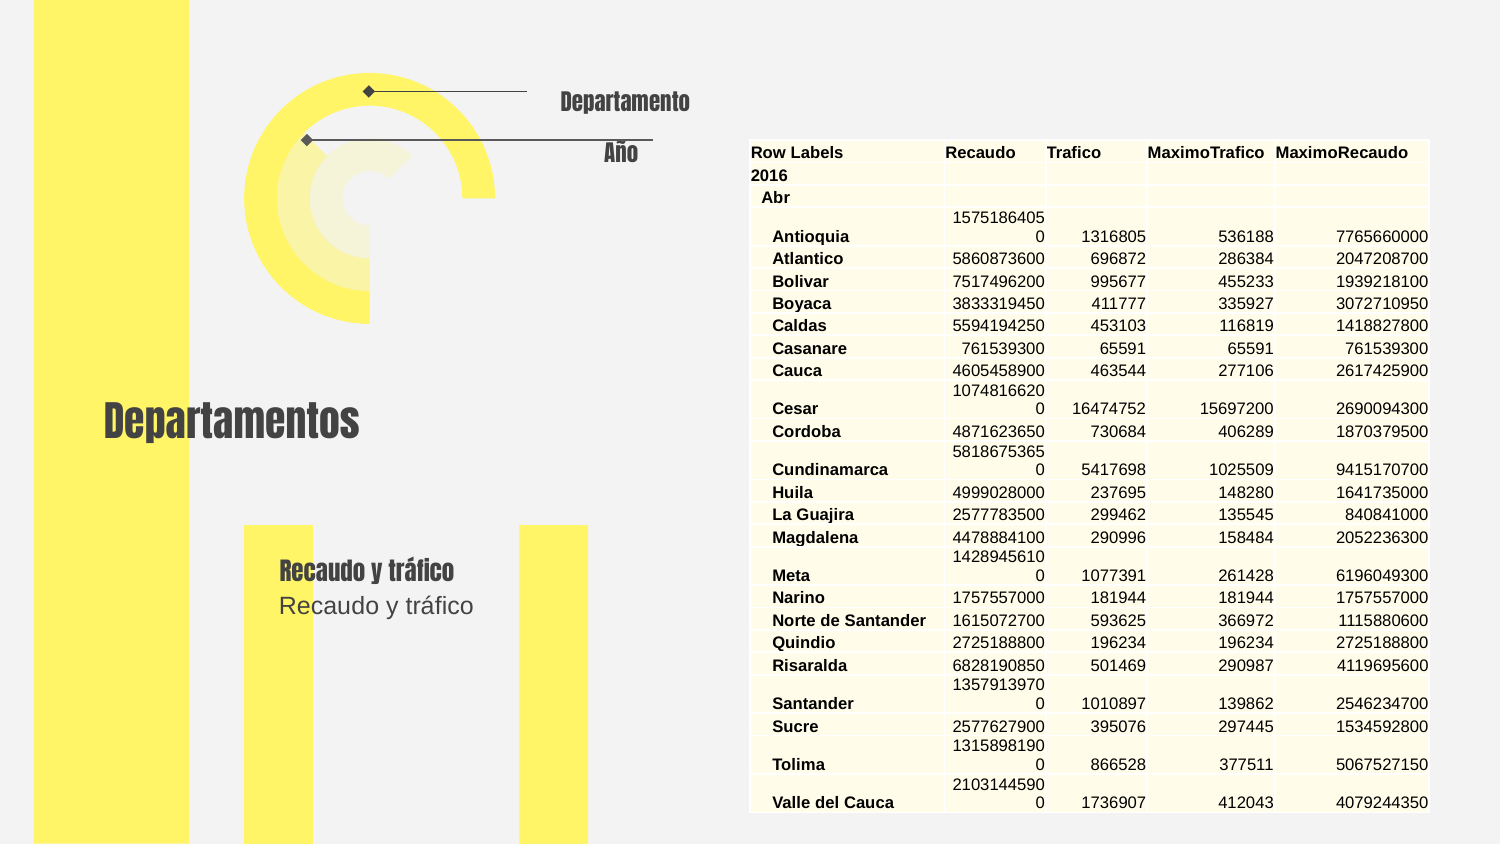

Departamento

Año

| Row Labels | Recaudo | Trafico | MaximoTrafico | MaximoRecaudo |
| --- | --- | --- | --- | --- |
| 2016 |  |  |  |  |
| Abr |  |  |  |  |
| Antioquia | 15751864050 | 1316805 | 536188 | 7765660000 |
| Atlantico | 5860873600 | 696872 | 286384 | 2047208700 |
| Bolivar | 7517496200 | 995677 | 455233 | 1939218100 |
| Boyaca | 3833319450 | 411777 | 335927 | 3072710950 |
| Caldas | 5594194250 | 453103 | 116819 | 1418827800 |
| Casanare | 761539300 | 65591 | 65591 | 761539300 |
| Cauca | 4605458900 | 463544 | 277106 | 2617425900 |
| Cesar | 10748166200 | 16474752 | 15697200 | 2690094300 |
| Cordoba | 4871623650 | 730684 | 406289 | 1870379500 |
| Cundinamarca | 58186753650 | 5417698 | 1025509 | 9415170700 |
| Huila | 4999028000 | 237695 | 148280 | 1641735000 |
| La Guajira | 2577783500 | 299462 | 135545 | 840841000 |
| Magdalena | 4478884100 | 290996 | 158484 | 2052236300 |
| Meta | 14289456100 | 1077391 | 261428 | 6196049300 |
| Narino | 1757557000 | 181944 | 181944 | 1757557000 |
| Norte de Santander | 1615072700 | 593625 | 366972 | 1115880600 |
| Quindio | 2725188800 | 196234 | 196234 | 2725188800 |
| Risaralda | 6828190850 | 501469 | 290987 | 4119695600 |
| Santander | 13579139700 | 1010897 | 139862 | 2546234700 |
| Sucre | 2577627900 | 395076 | 297445 | 1534592800 |
| Tolima | 13158981900 | 866528 | 377511 | 5067527150 |
| Valle del Cauca | 21031445900 | 1736907 | 412043 | 4079244350 |
# Departamentos

Recaudo y tráfico
Recaudo y tráfico